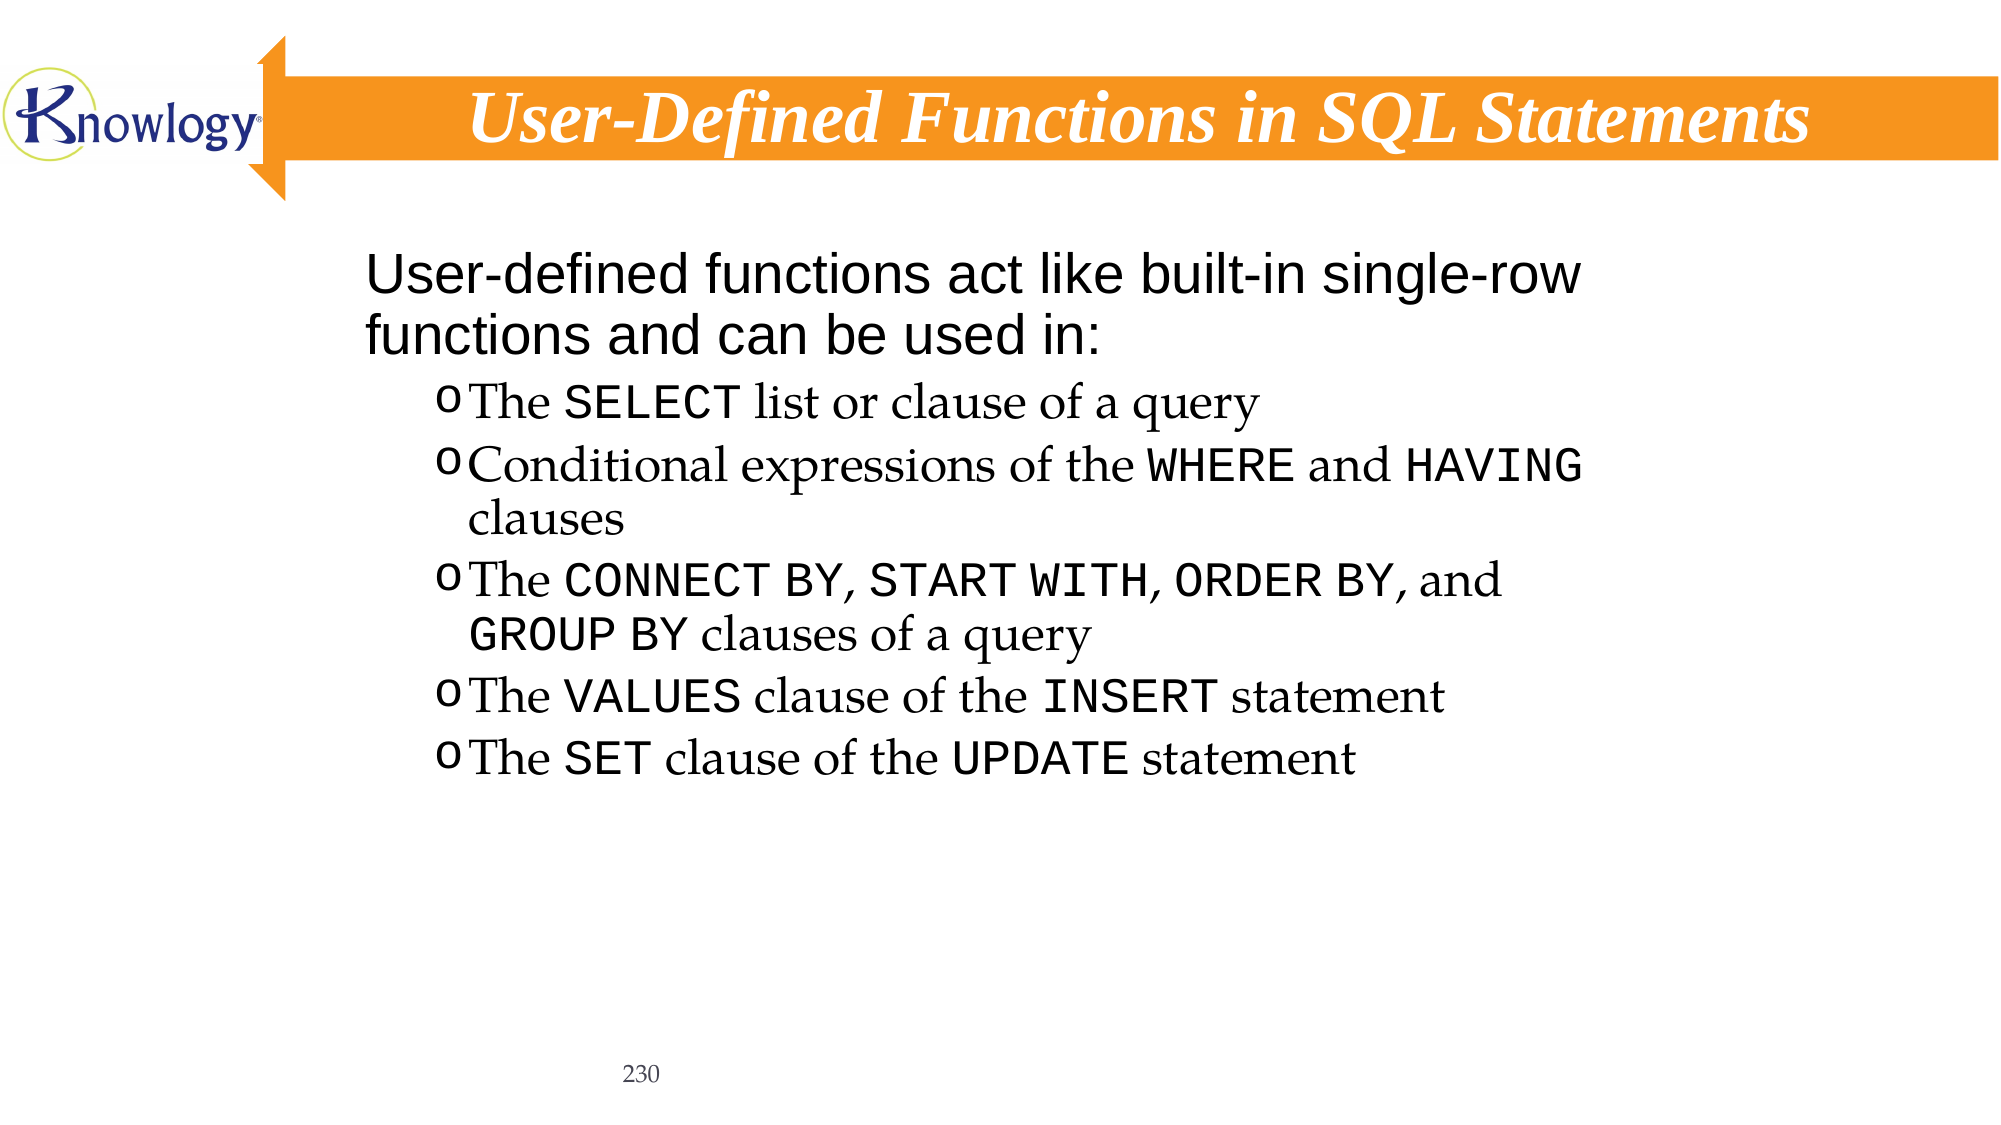

# User-Defined Functions in SQL Statements
User-defined functions act like built-in single-row functions and can be used in:
The SELECT list or clause of a query
Conditional expressions of the WHERE and HAVING clauses
The CONNECT BY, START WITH, ORDER BY, and GROUP BY clauses of a query
The VALUES clause of the INSERT statement
The SET clause of the UPDATE statement
230